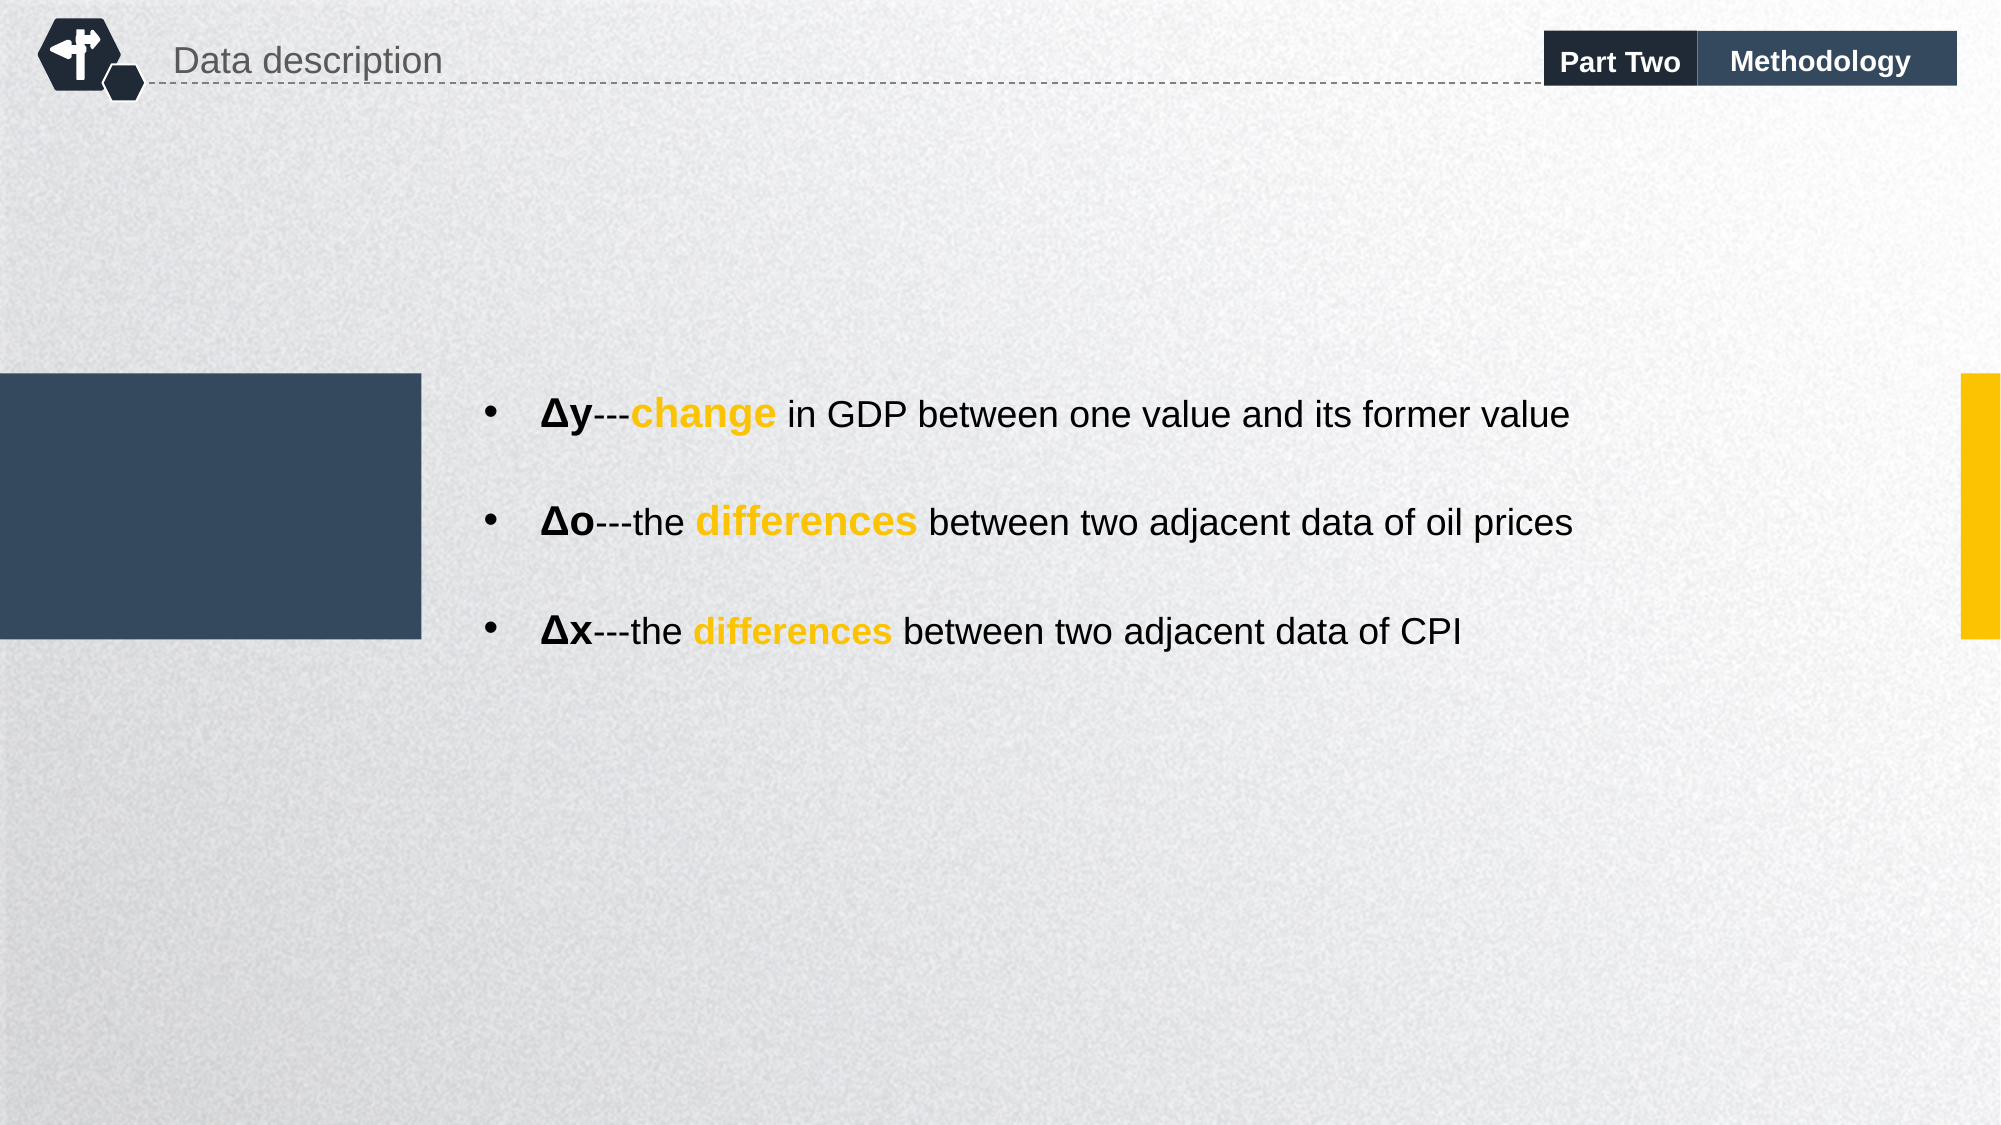

Methodology
Part Two
Data description

Δy---change in GDP between one value and its former value
Δo---the differences between two adjacent data of oil prices
Δx---the differences between two adjacent data of CPI